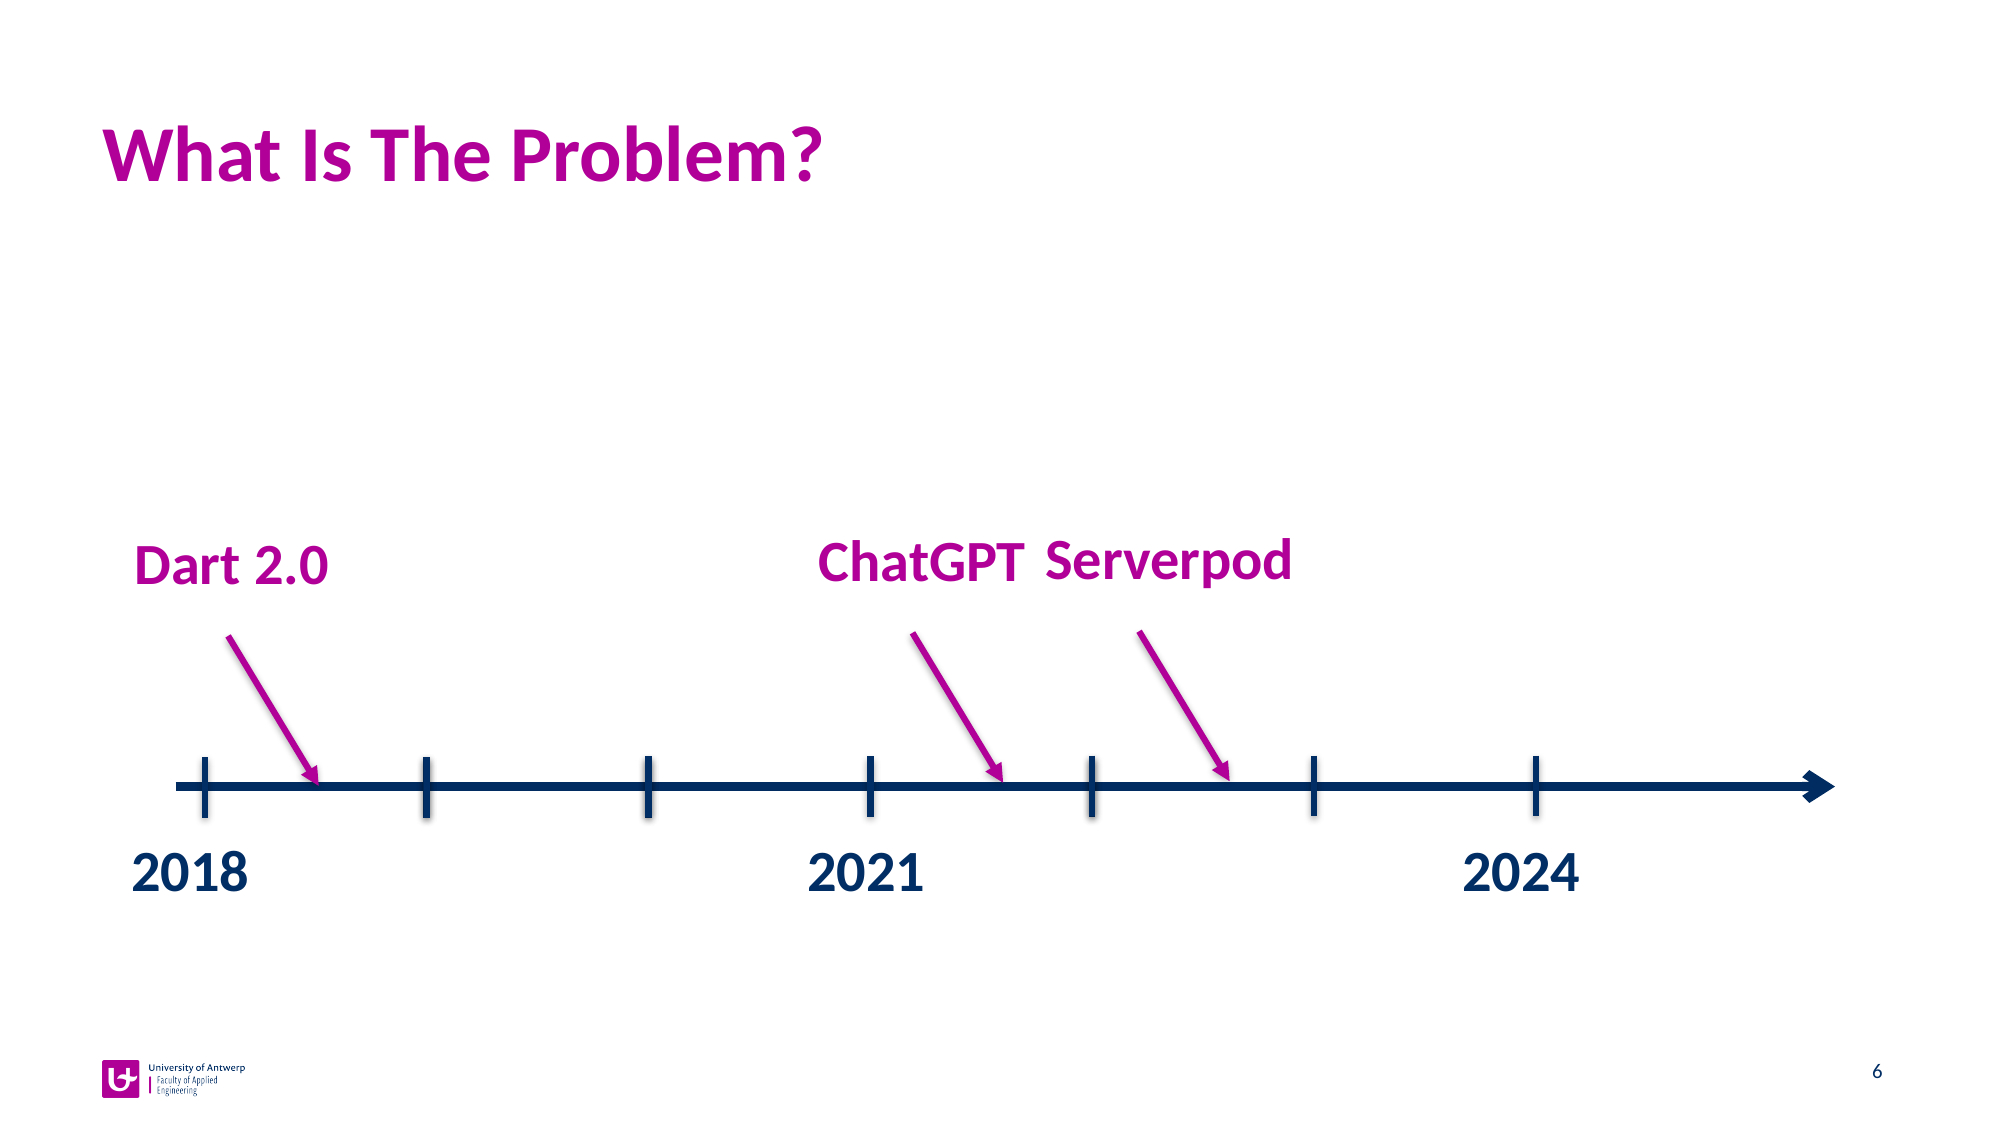

# What Is The Problem?

Serverpod
ChatGPT
Dart 2.0
2018
2021
2024
6